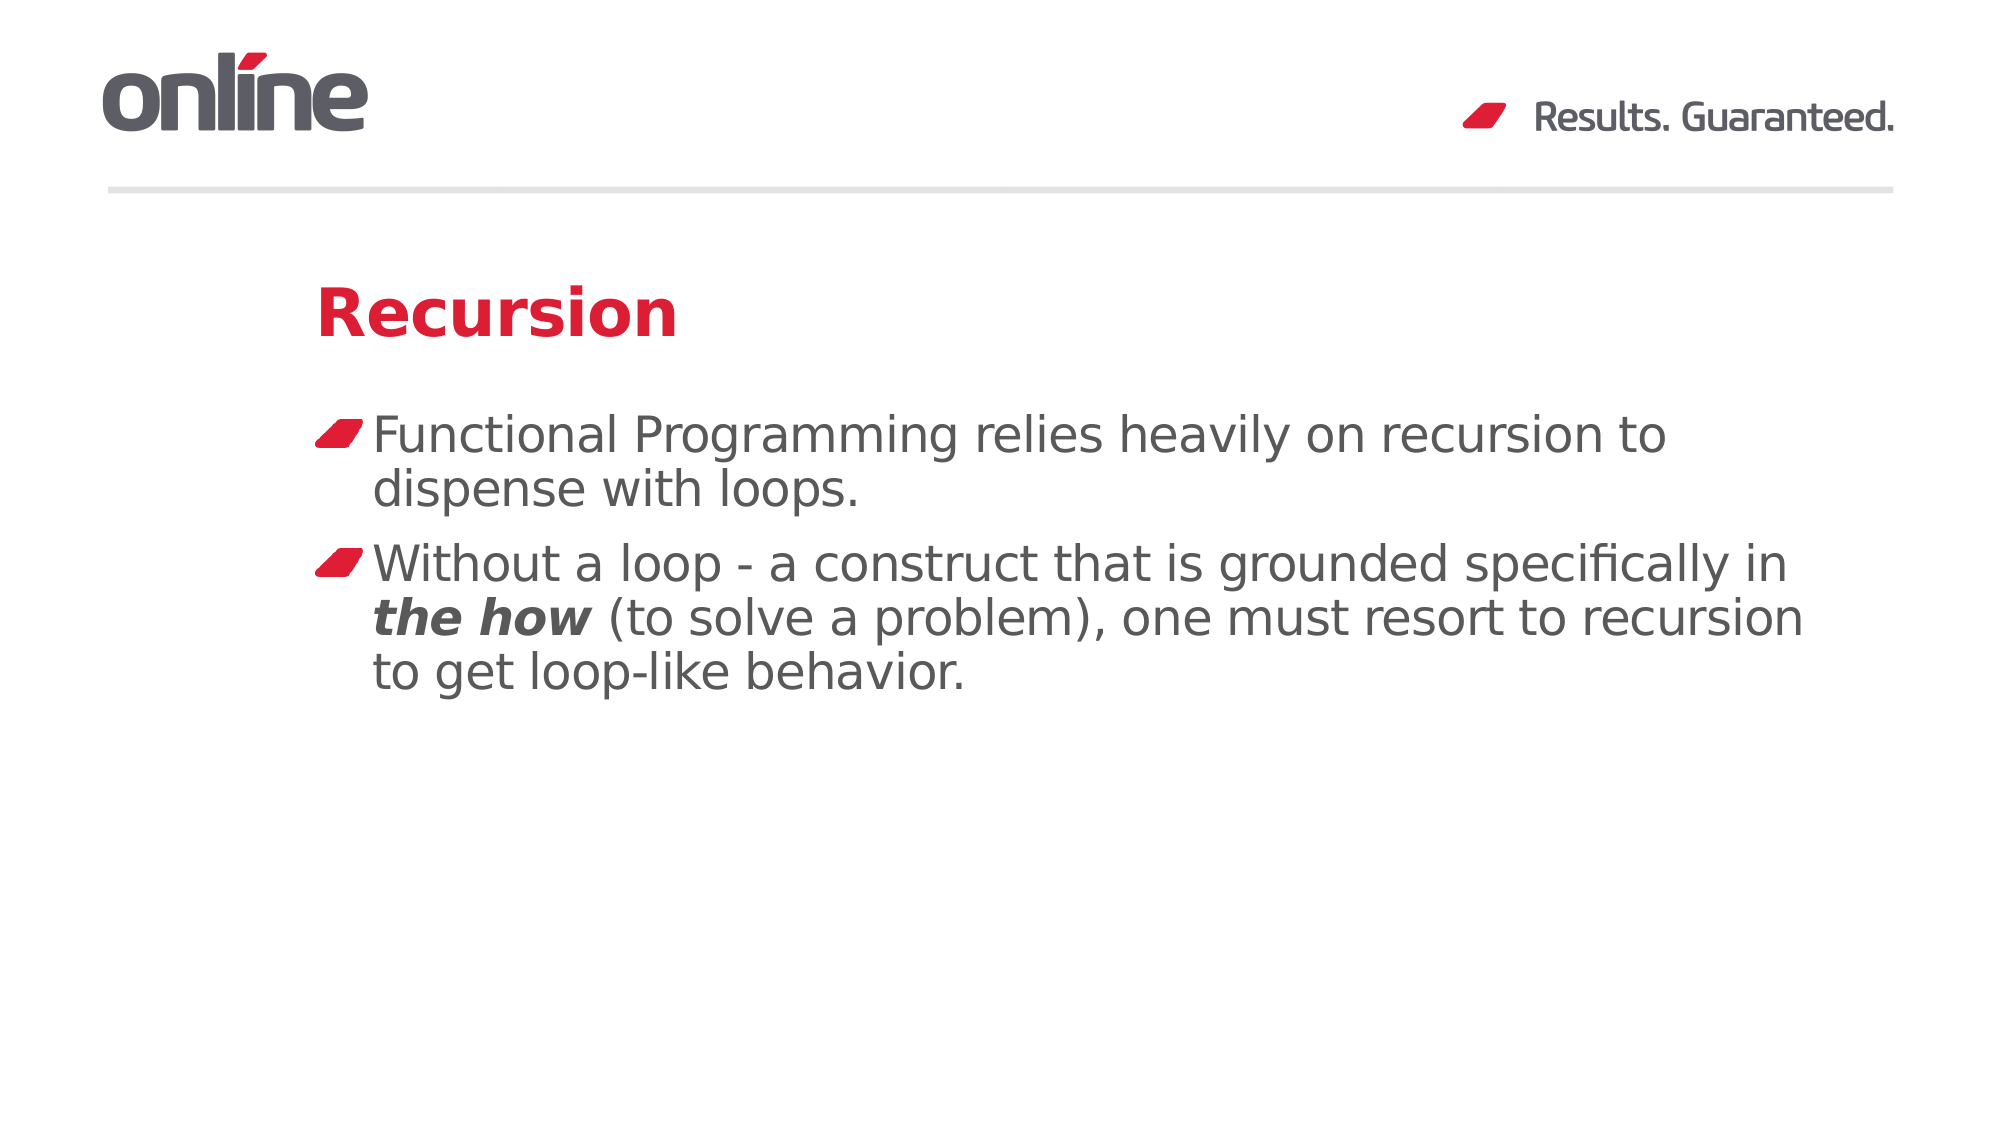

# Recursion
Functional Programming relies heavily on recursion to dispense with loops.
Without a loop - a construct that is grounded specifically in the how (to solve a problem), one must resort to recursion to get loop-like behavior.